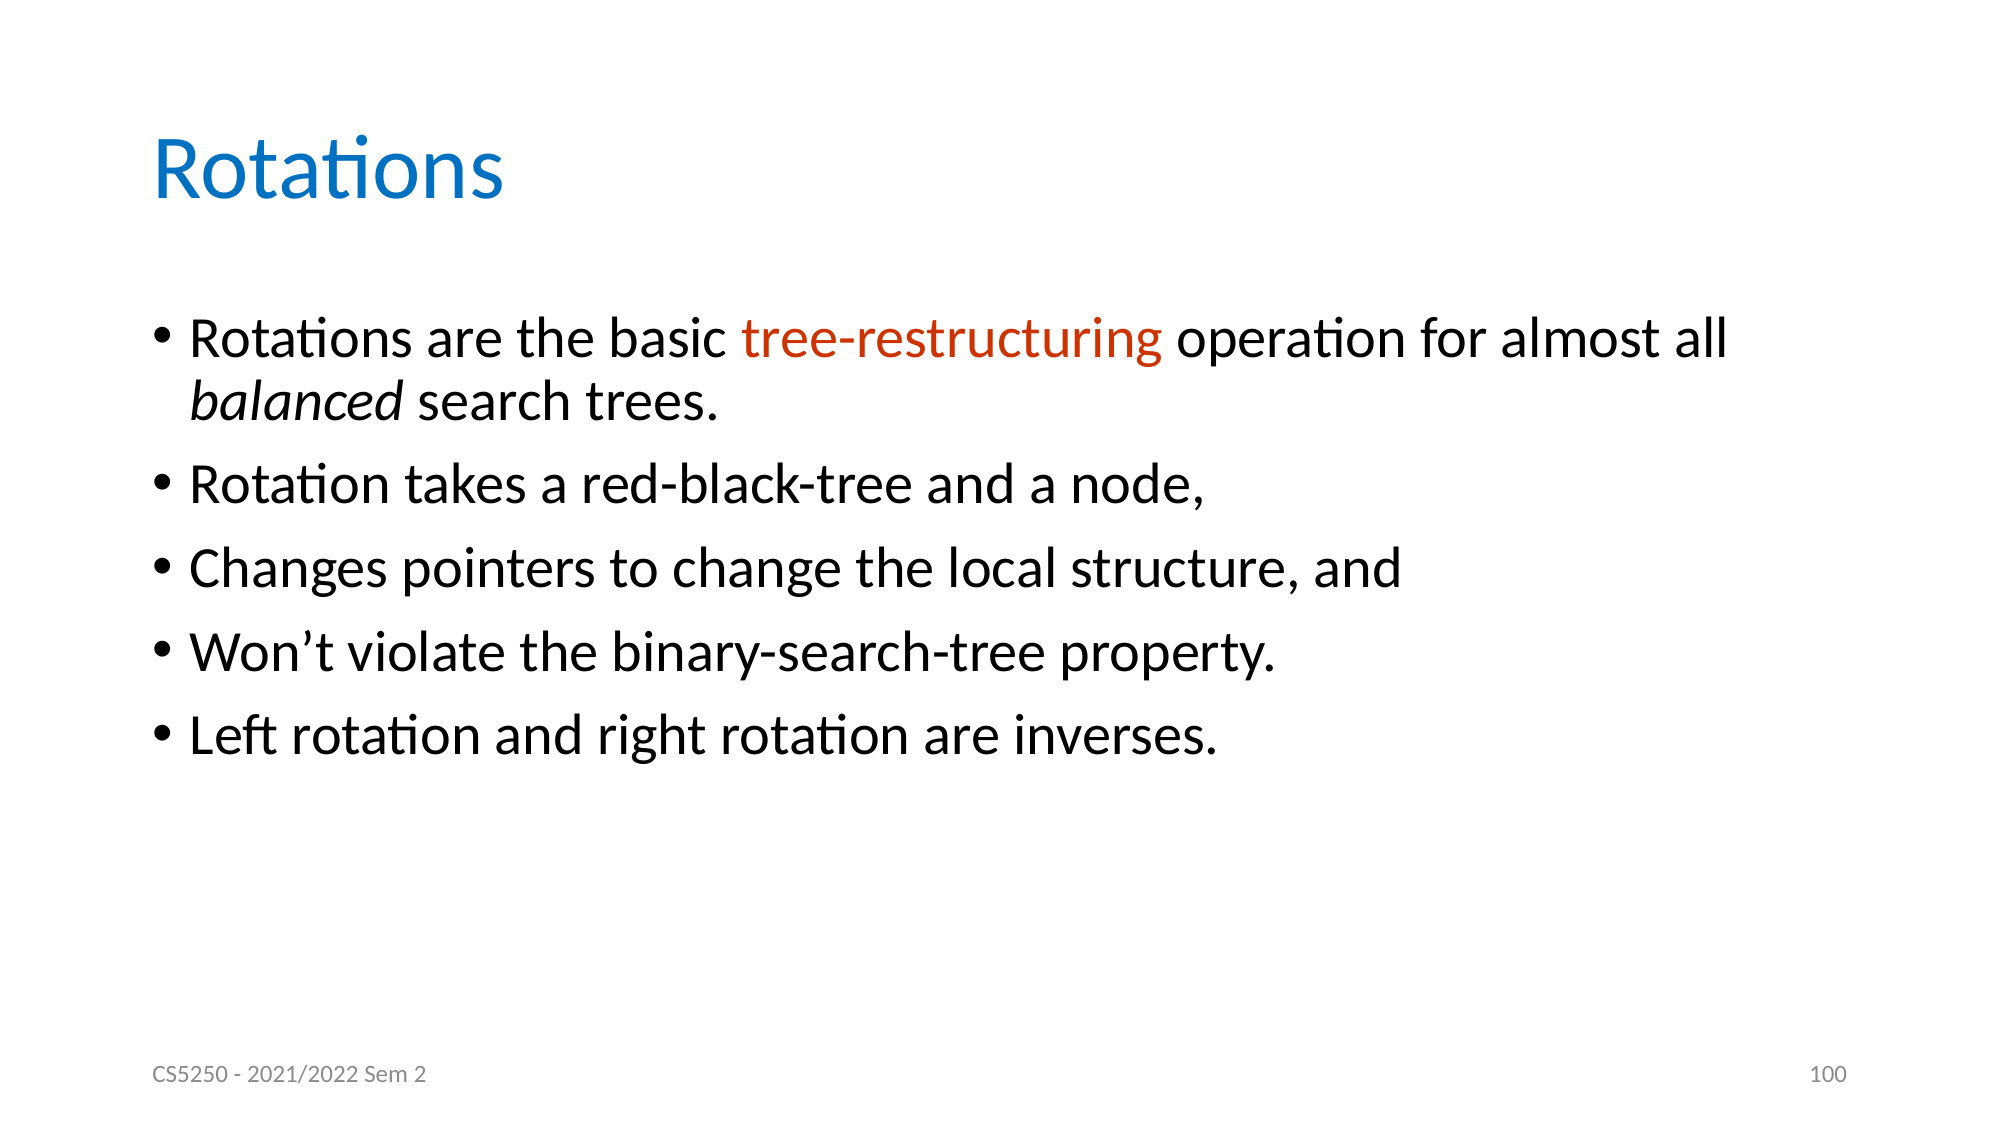

# Rotations
Rotations are the basic tree-restructuring operation for almost all balanced search trees.
Rotation takes a red-black-tree and a node,
Changes pointers to change the local structure, and
Won’t violate the binary-search-tree property.
Left rotation and right rotation are inverses.

CS5250 - 2021/2022 Sem 2
100